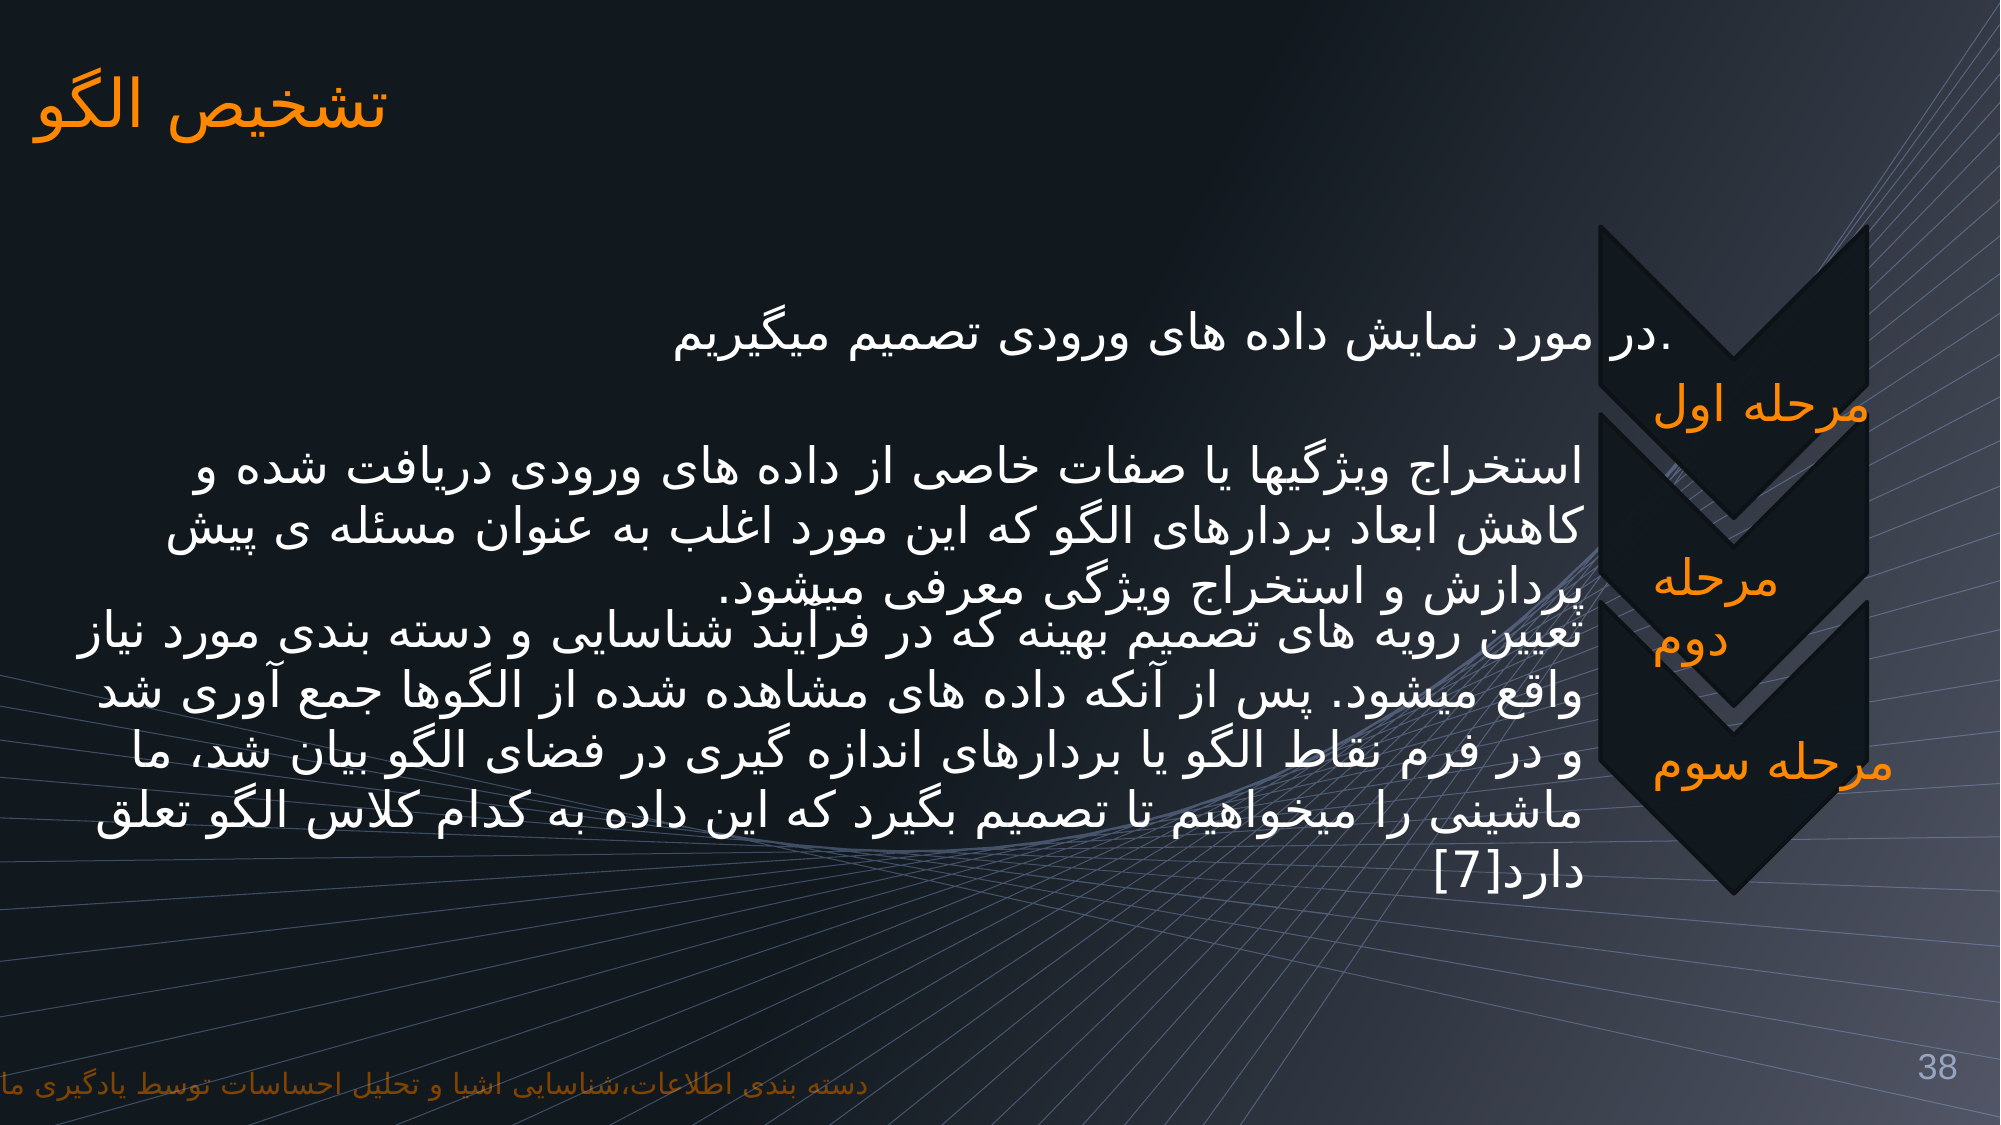

تشخیص الگو
l
در مورد نمایش داده های ورودی تصمیم میگیریم.
مرحله اول
استخراج ویژگیها یا صفات خاصی از داده های ورودی دریافت شده و کاهش ابعاد بردارهای الگو که این مورد اغلب به عنوان مسئله ی پیش پردازش و استخراج ویژگی معرفی میشود.

مرحله دوم
تعیین رویه های تصمیم بهینه که در فرآیند شناسایی و دسته بندی مورد نیاز واقع میشود. پس از آنکه داده های مشاهده شده از الگوها جمع آوری شد و در فرم نقاط الگو یا بردارهای اندازه گیری در فضای الگو بیان شد، ما ماشینی را میخواهیم تا تصمیم بگیرد که این داده به کدام کلاس الگو تعلق دارد[7]

مرحله سوم
38